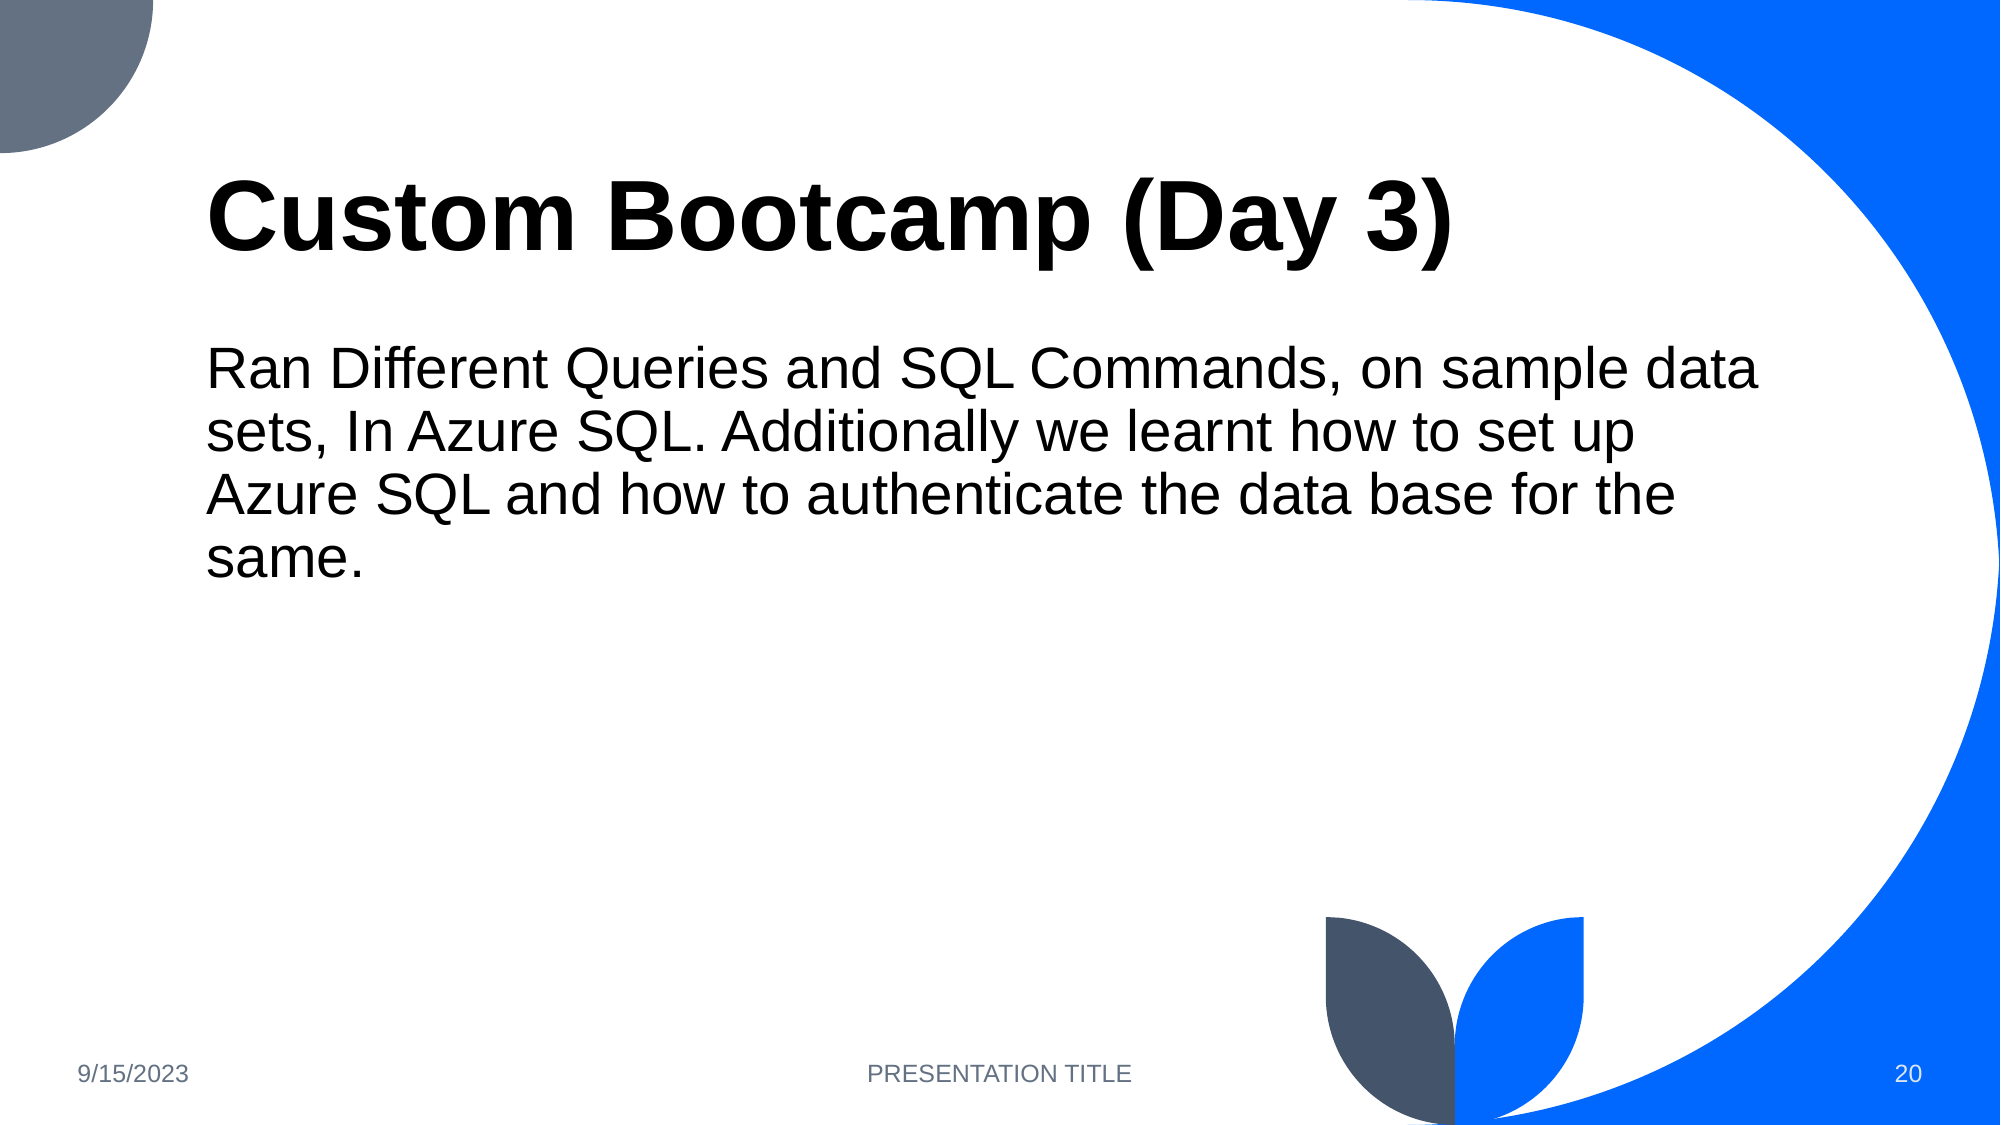

# Custom Bootcamp (Day 3)
Ran Different Queries and SQL Commands, on sample data sets, In Azure SQL. Additionally we learnt how to set up Azure SQL and how to authenticate the data base for the same.
9/15/2023
PRESENTATION TITLE
20